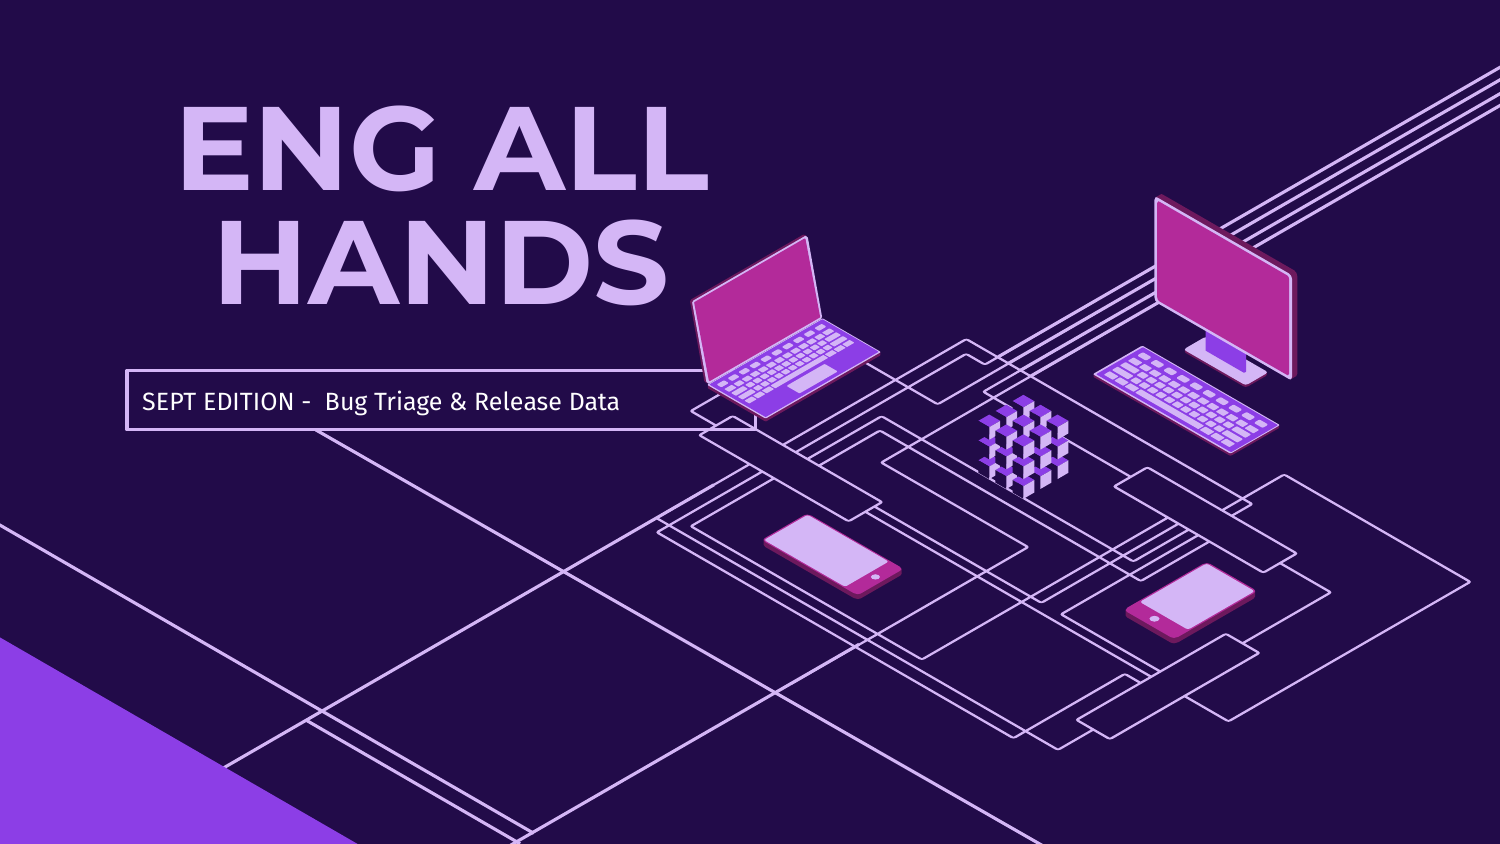

# ENG ALL HANDS
SEPT EDITION -  Bug Triage & Release Data